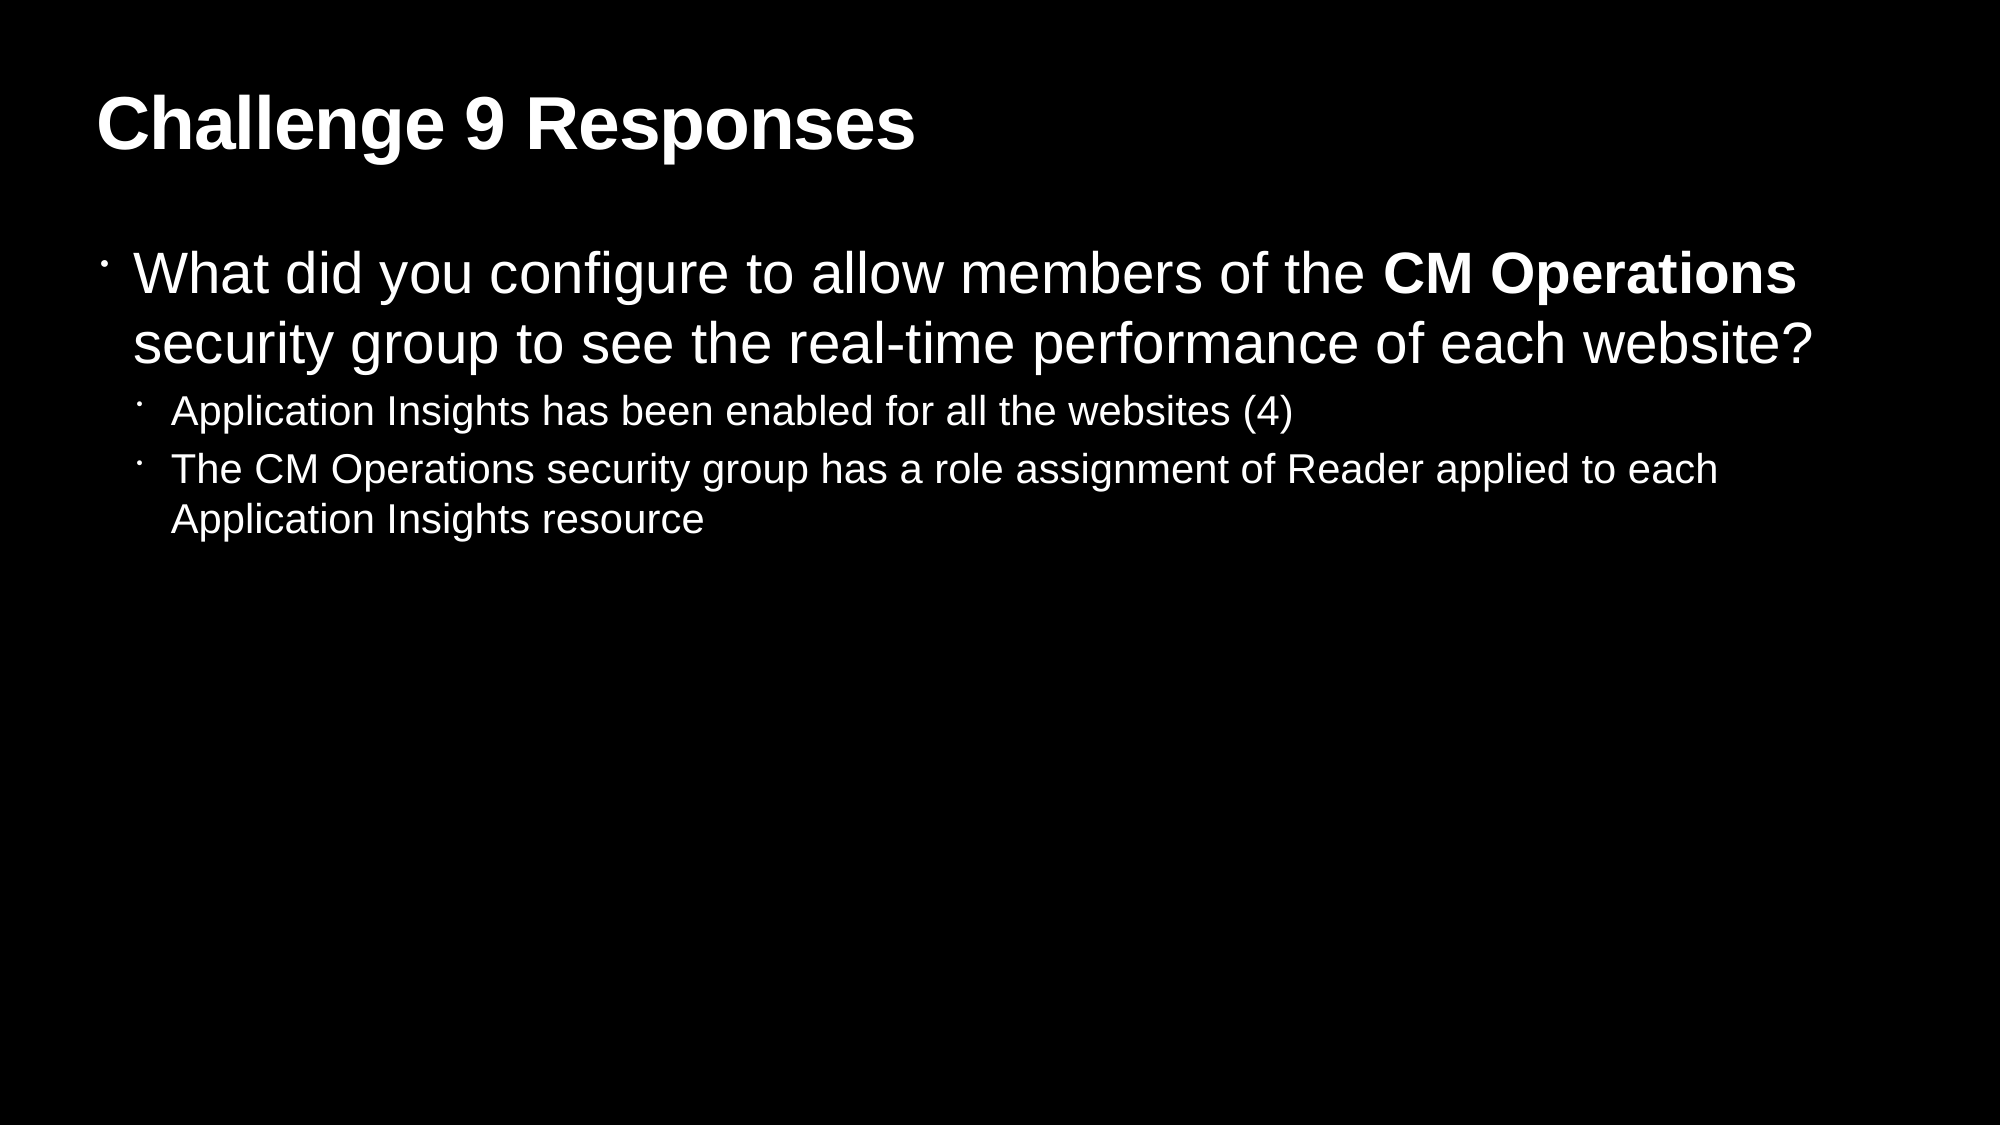

# Challenge 9 Responses
What did you configure to allow members of the CM Operations security group to see the real-time performance of each website?
Application Insights has been enabled for all the websites (4)
The CM Operations security group has a role assignment of Reader applied to each Application Insights resource